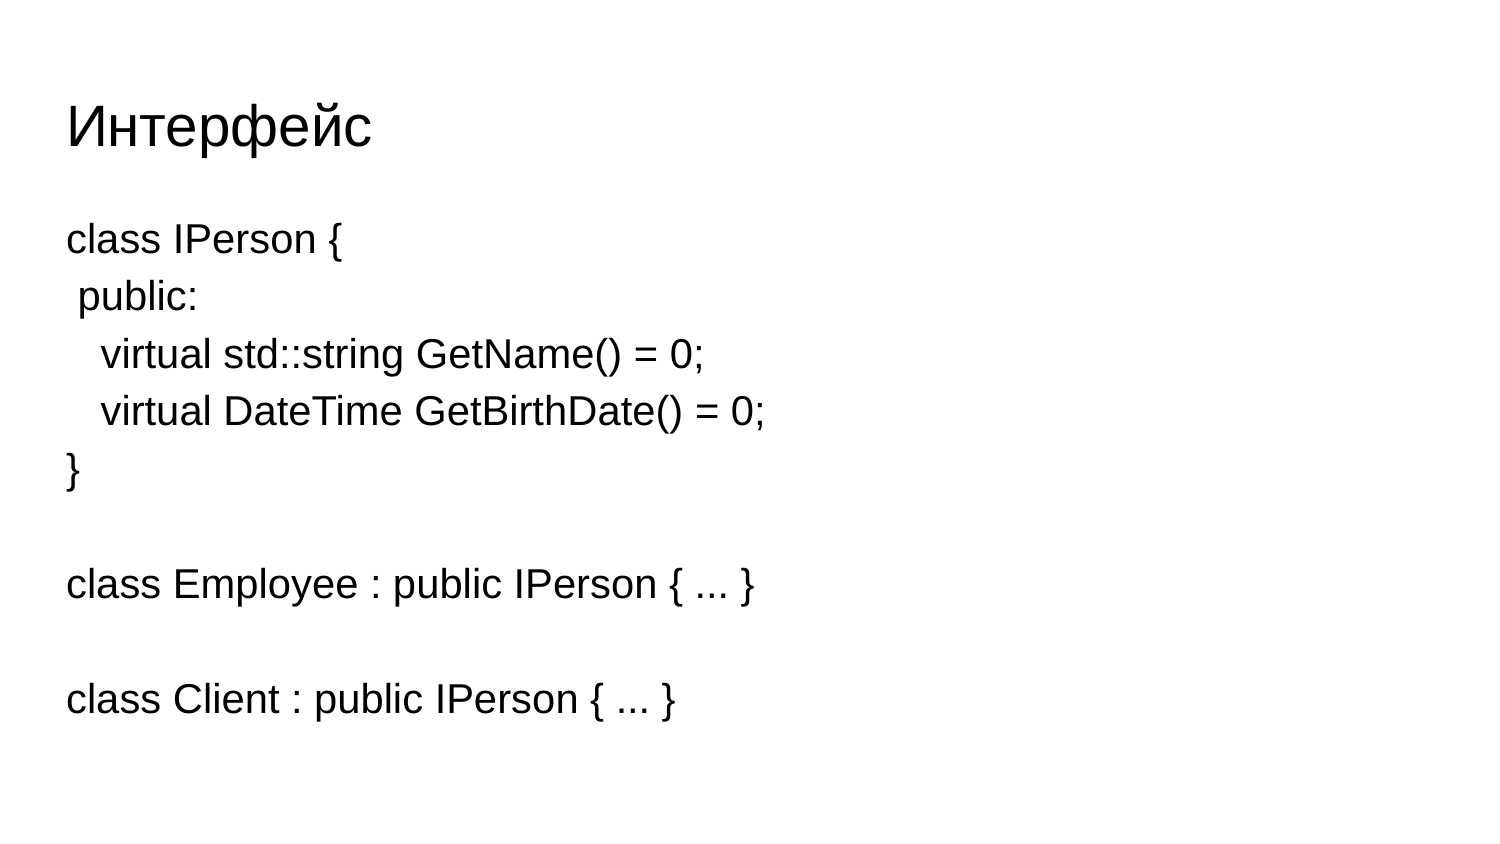

# Интерфейс
class IPerson {
 public:
   virtual std::string GetName() = 0;
   virtual DateTime GetBirthDate() = 0;
}

class Employee : public IPerson { ... }

class Client : public IPerson { ... }